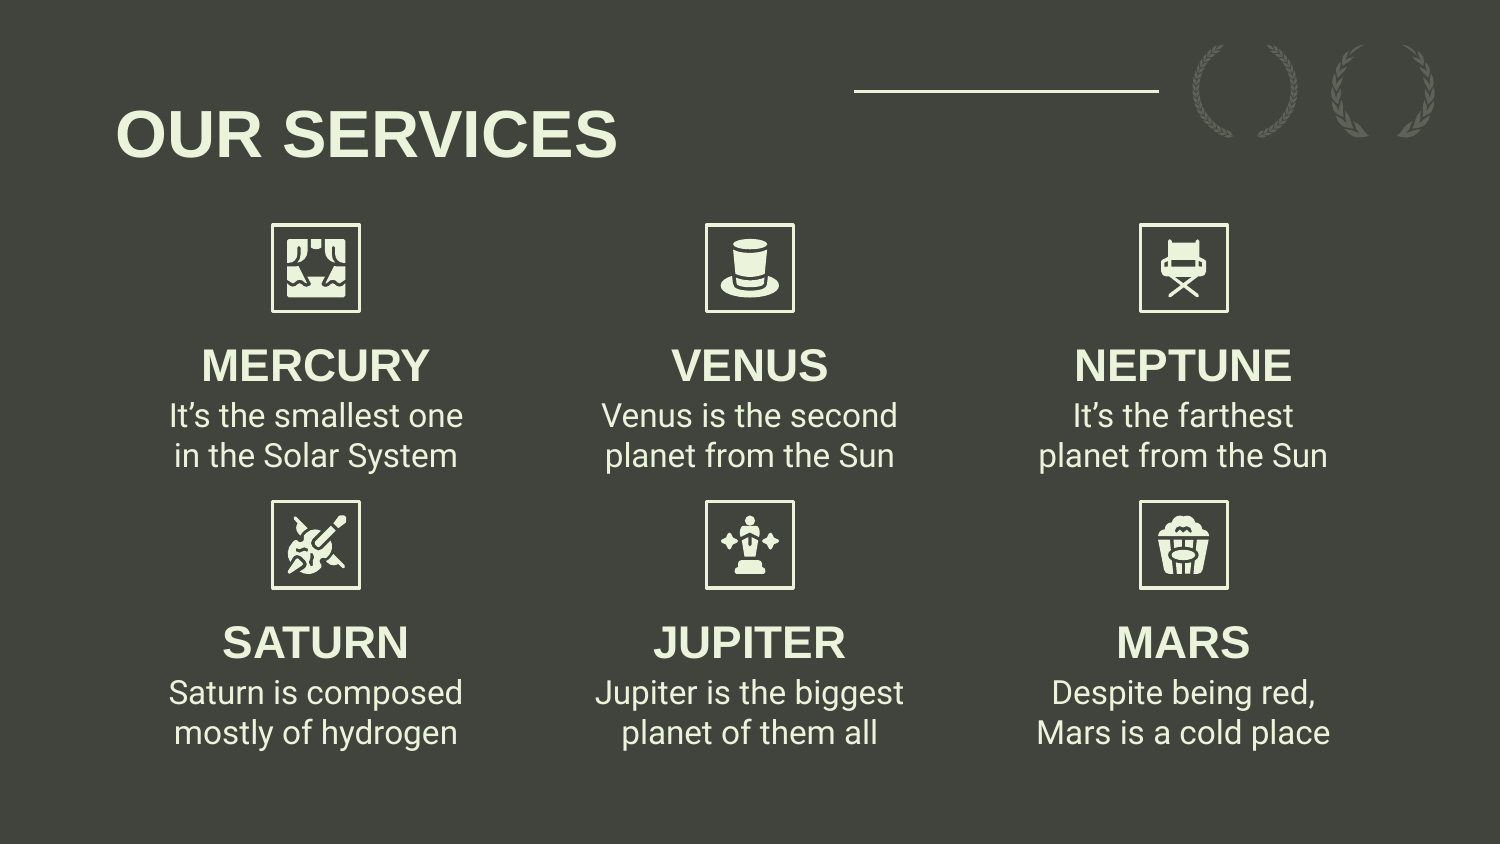

# OUR SERVICES

MERCURY
VENUS
NEPTUNE
It’s the smallest one in the Solar System
Venus is the second planet from the Sun
It’s the farthest planet from the Sun

SATURN
JUPITER
MARS
Saturn is composed mostly of hydrogen
Jupiter is the biggest planet of them all
Despite being red, Mars is a cold place